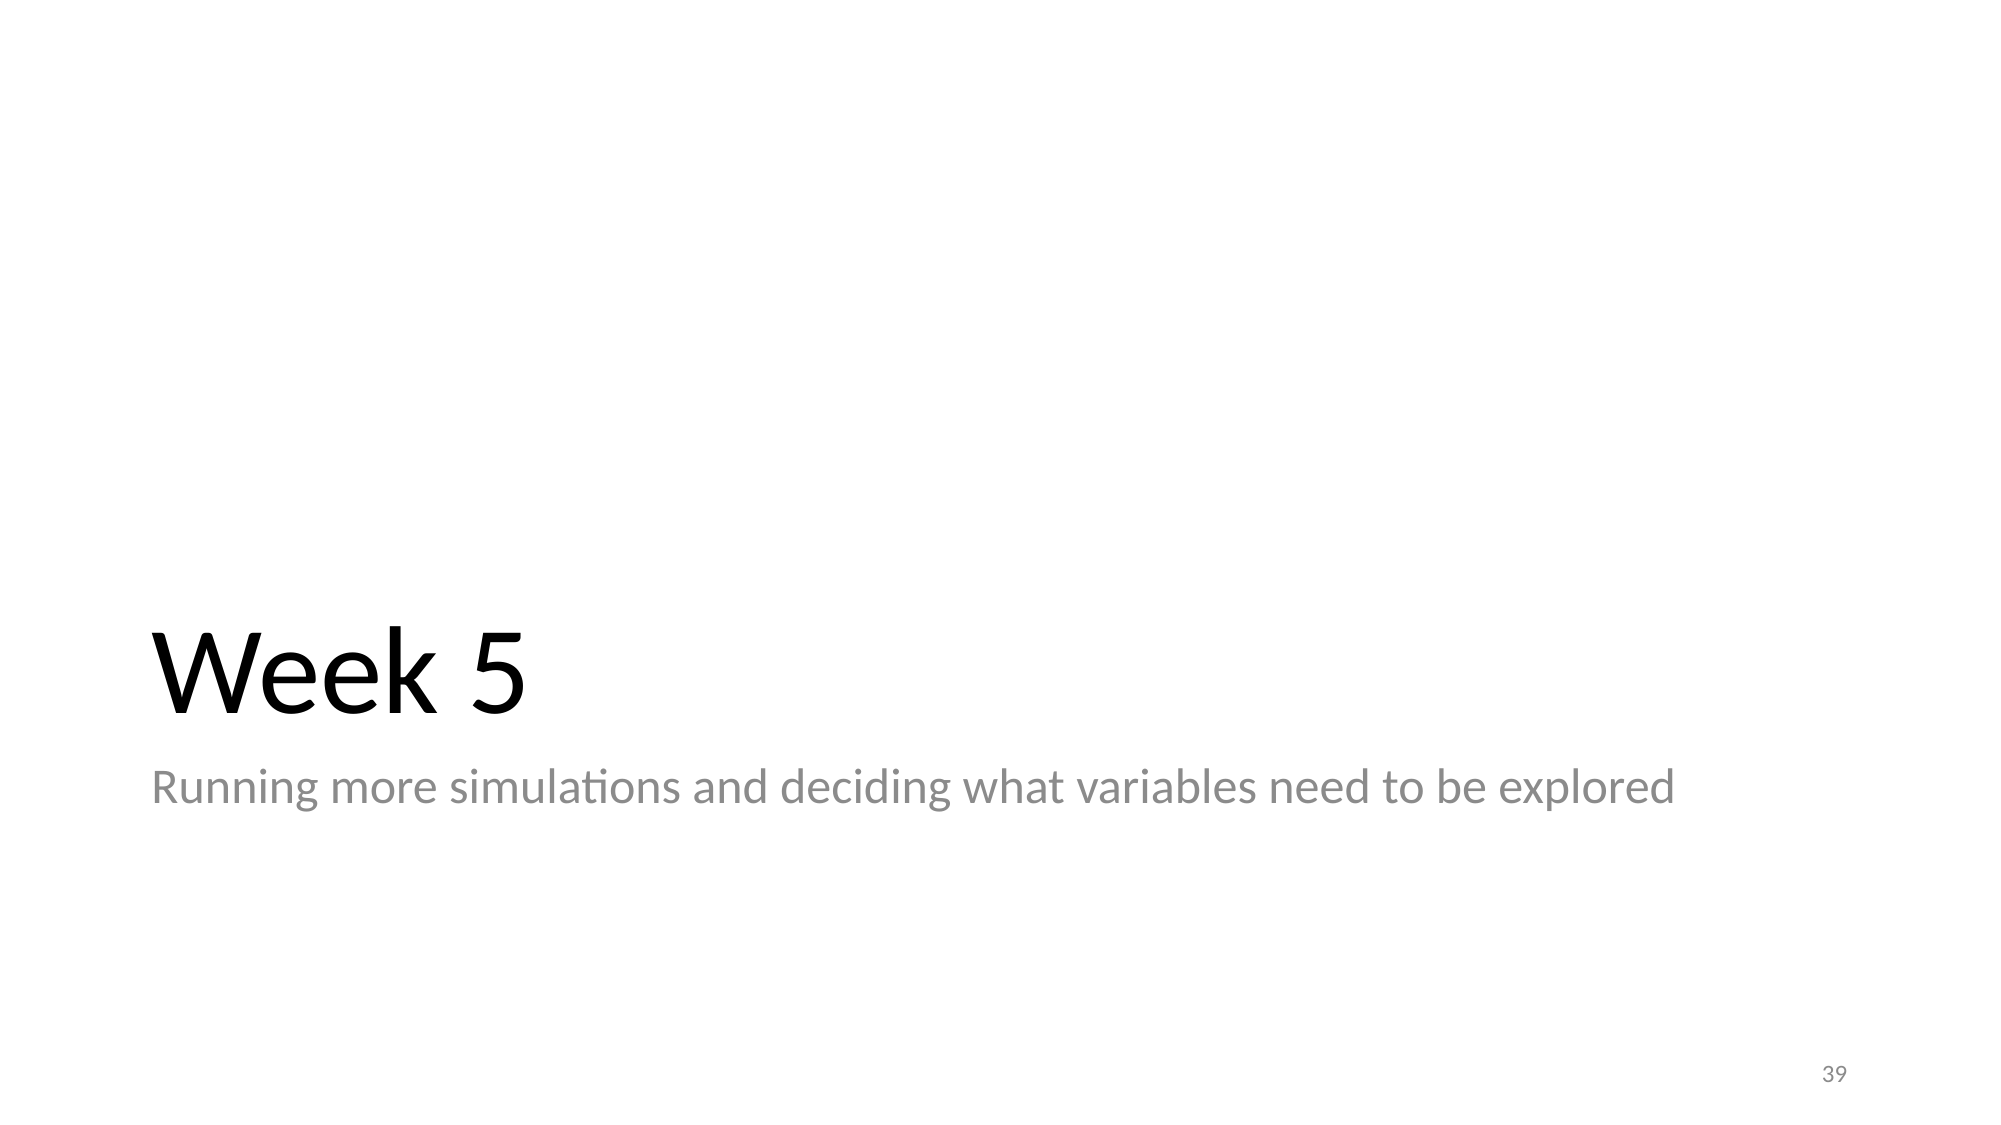

# Week 5
Running more simulations and deciding what variables need to be explored
39